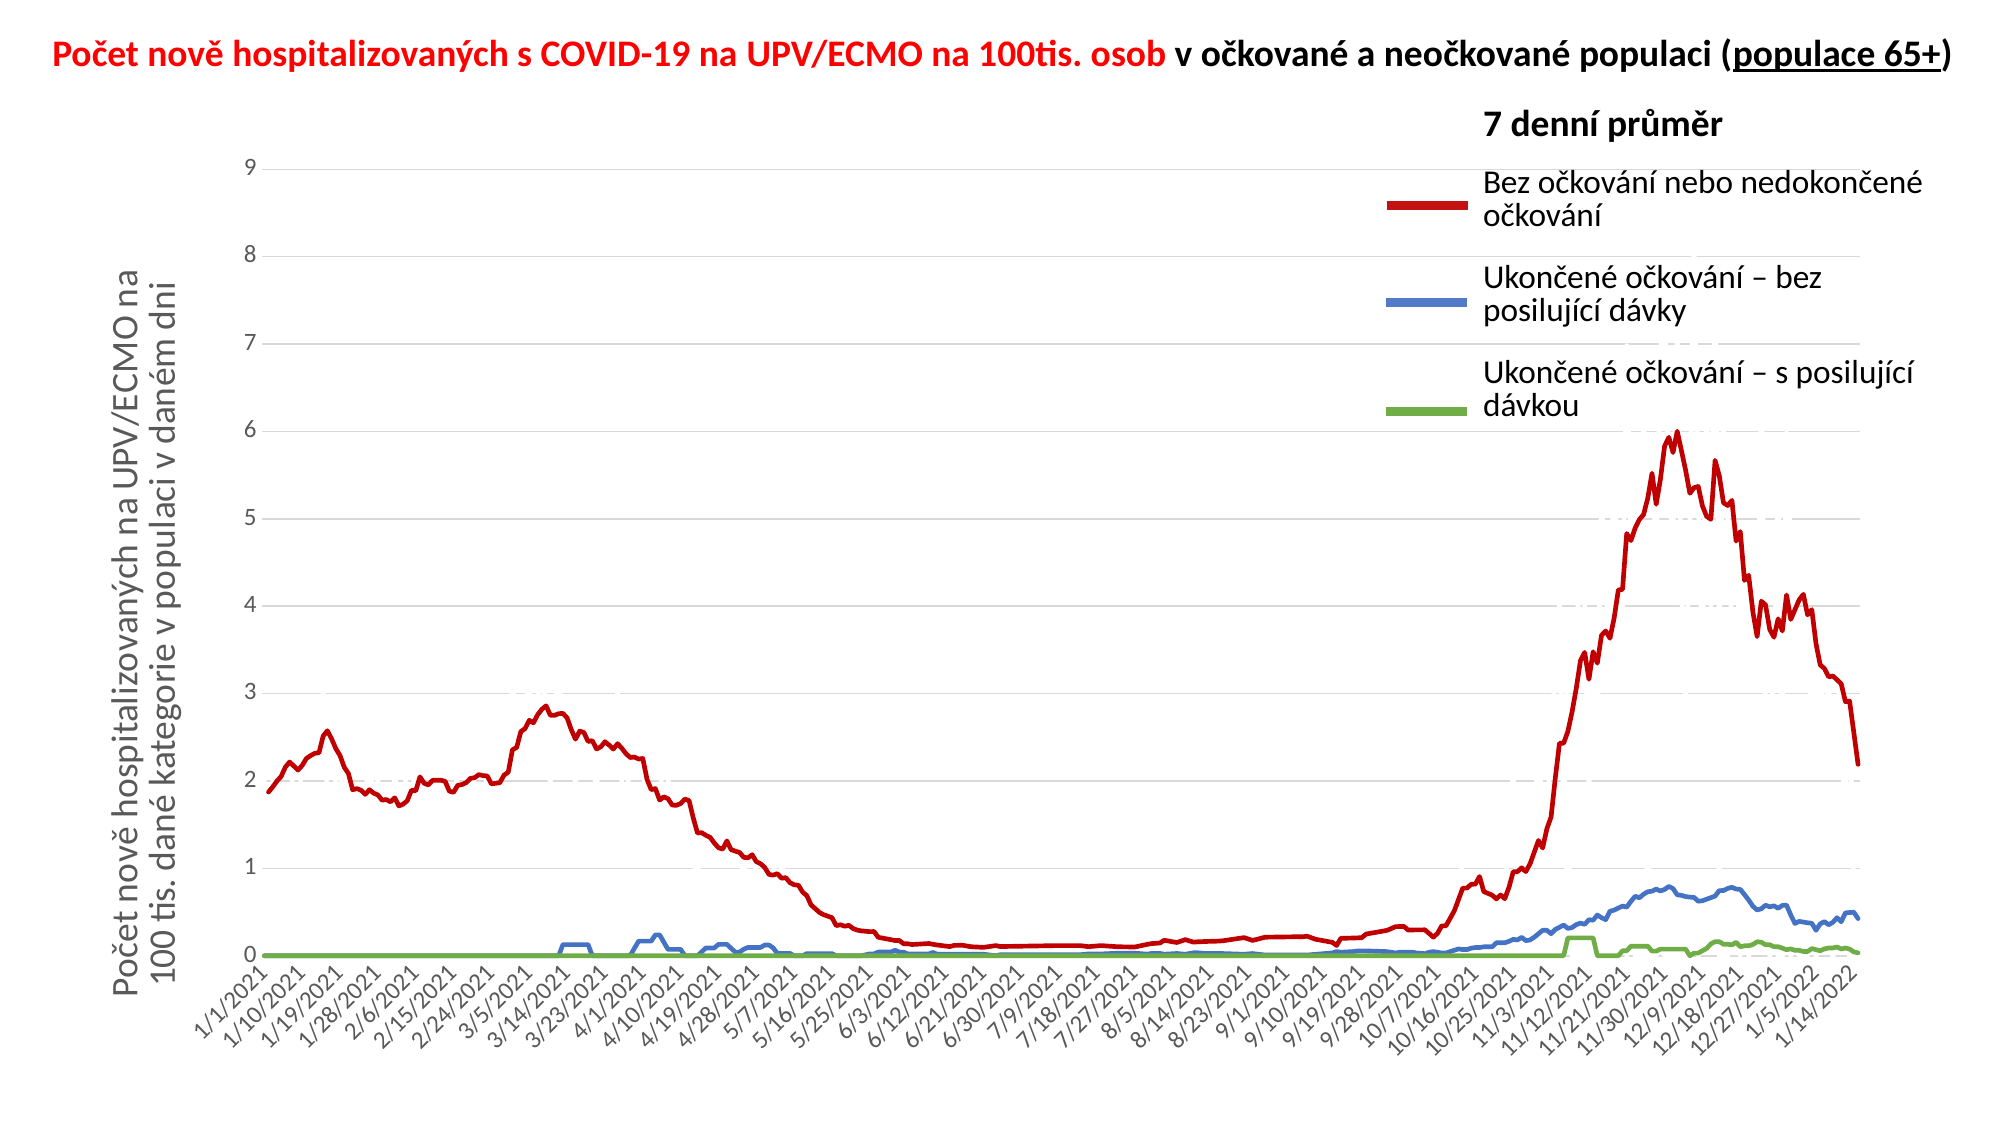

Počet nově hospitalizovaných s COVID-19 na UPV/ECMO na 100tis. osob v očkované a neočkované populaci (populace 65+)
| 7 denní průměr |
| --- |
| Bez očkování nebo nedokončené očkování |
| Ukončené očkování – bez posilující dávky |
| Ukončené očkování – s posilující dávkou |

### Chart

| Category | Bez očkování | Ukončené očkování - bez posilující dávky | Ukončené očkování - s posilující dávkou |
|---|---|---|---|
| 44191 | None | 0.0 | 0.0 |
| 44192 | 1.575297847123 | 0.0 | 0.0 |
| 44193 | 1.80695929523 | 0.0 | 0.0 |
| 44194 | 2.038620743336 | 0.0 | 0.0 |
| 44195 | 1.760627005608 | 0.0 | 0.0 |
| 44196 | 2.223949901821 | 0.0 | 0.0 |
| 44197 | 1.992288453715 | 0.0 | 0.0 |
| 44198 | 1.714294715987 | 0.0 | 0.0 |
| 44199 | 1.992288453715 | 0.0 | 0.0 |
| 44200 | 2.270282191443 | 0.0 | 0.0 |
| 44201 | 2.409279060307 | 0.0 | 0.0 |
| 44202 | 2.501943639549 | 0.0 | 0.0 |
| 44203 | 2.640940508413 | 0.0 | 0.0 |
| 44204 | 1.667962426366 | 0.0 | 0.0 |
| 44205 | 1.389968688638 | 0.0 | 0.0 |
| 44206 | 2.362946770685 | 0.0 | 0.0 |
| 44207 | 2.826269666898 | 0.0 | 0.0 |
| 44208 | 2.640940508413 | 0.0 | 0.0 |
| 44209 | 2.687272798034 | 0.0 | 0.0 |
| 44210 | 2.687272798034 | 0.0 | 0.0 |
| 44211 | 3.011598825383 | 0.0 | 0.0 |
| 44212 | 1.80695929523 | 0.0 | 0.0 |
| 44213 | 1.714294715987 | 0.0 | 0.0 |
| 44214 | 2.038621687876 | 0.0 | 0.0 |
| 44215 | 2.084953998964 | 0.0 | 0.0 |
| 44216 | 1.760629452828 | 0.0 | 0.0 |
| 44217 | 2.177620639025 | 0.0 | 0.0 |
| 44218 | 1.714297098806 | 0.0 | 0.0 |
| 44219 | 1.899627395036 | 0.0 | 0.0 |
| 44220 | 1.575300766615 | 0.0 | 0.0 |
| 44221 | 1.714297893081 | 0.0 | 0.0 |
| 44222 | 2.455617038646 | 0.0 | 0.0 |
| 44223 | 1.482636702578 | 0.0 | 0.0 |
| 44224 | 2.038627355135 | 0.0 | 0.0 |
| 44225 | 1.297308316904 | 0.0 | 0.0 |
| 44226 | 1.945962475356 | 0.0 | 0.0 |
| 44227 | 1.390008618053 | 0.0 | 0.0 |
| 44228 | 2.038952330684 | 0.0 | 0.0 |
| 44229 | 1.807764208215 | 0.0 | 0.0 |
| 44230 | 1.622688711742 | 0.0 | 0.0 |
| 44231 | 2.318375023125 | 0.0 | 0.0 |
| 44232 | 2.133094921332 | 0.0 | 0.0 |
| 44233 | 1.901312601297 | 0.0 | 0.0 |
| 44234 | 2.504258398656 | 0.0 | 0.0 |
| 44235 | 1.530582428357 | 0.0 | 0.0 |
| 44236 | 1.669995059597 | 0.0 | 0.0 |
| 44237 | 1.995065229353 | 0.0 | 0.0 |
| 44238 | 2.320791928471 | 0.0 | 0.0 |
| 44239 | 2.136373051604 | 0.0 | 0.0 |
| 44240 | 1.81150500765 | 0.0 | 0.0 |
| 44241 | 1.718857210815 | 0.0 | 0.0 |
| 44242 | 1.441028689951 | 0.0 | 0.0 |
| 44243 | 2.233448402456 | 0.0 | 0.0 |
| 44244 | 2.049807527731 | 0.0 | 0.0 |
| 44245 | 2.473064593647 | 0.0 | 0.0 |
| 44246 | 2.476372833348 | 0.0 | 0.0 |
| 44247 | 1.870099171359 | 0.0 | 0.0 |
| 44248 | 1.965080519174 | 0.0 | 0.0 |
| 44249 | 1.359897923248 | 0.0 | 0.0 |
| 44250 | 2.210161948441 | 0.0 | 0.0 |
| 44251 | 1.415677304852 | 0.0 | 0.0 |
| 44252 | 2.512754600118 | 0.0 | 0.0 |
| 44253 | 2.523801111139 | 0.0 | 0.0 |
| 44254 | 2.47889483241 | 0.0 | 0.0 |
| 44255 | 2.194154010531 | 0.0 | 0.0 |
| 44256 | 3.157148501741 | 0.0 | 0.0 |
| 44257 | 2.398642943768 | 0.0 | 0.0 |
| 44258 | 2.693361729061 | 0.0 | 0.0 |
| 44259 | 2.748117659934 | 0.0 | 0.0 |
| 44260 | 3.189673962159 | 0.0 | 0.0 |
| 44261 | 2.272604191649 | 0.0 | 0.0 |
| 44262 | 2.854100786522 | 0.0 | 0.0 |
| 44263 | 3.587045723684 | 0.0 | 0.0 |
| 44264 | 2.672414463301 | 0.0 | 0.0 |
| 44265 | 1.947615947663 | 0.0 | 0.0 |
| 44266 | 2.73168066653 | 0.0 | 0.0 |
| 44267 | 3.322781872074 | 0.0 | 0.0 |
| 44268 | 2.297180919126 | 0.890202432033 | 0.0 |
| 44269 | 2.493276708248 | 0.0 | 0.0 |
| 44270 | 2.643136874843 | 0.0 | 0.0 |
| 44271 | 1.911216636405 | 0.0 | 0.0 |
| 44272 | 2.601018912352 | 0.0 | 0.0 |
| 44273 | 2.605221453654 | 0.0 | 0.0 |
| 44274 | 2.610024859255 | 0.0 | 0.0 |
| 44275 | 2.364699761953 | 0.0 | 0.0 |
| 44276 | 1.823483810174 | 0.0 | 0.0 |
| 44277 | 2.814038001361 | 0.0 | 0.0 |
| 44278 | 2.325606711206 | 0.0 | 0.0 |
| 44279 | 2.330861297883 | 0.0 | 0.0 |
| 44280 | 2.287346399716 | 0.0 | 0.0 |
| 44281 | 3.04133220322 | 0.0 | 0.0 |
| 44282 | 1.995385670636 | 0.0 | 0.0 |
| 44283 | 1.397294139898 | 0.0 | 0.0 |
| 44284 | 2.502760544881 | 0.0 | 0.0 |
| 44285 | 2.361671379959 | 0.59453385573 | 0.0 |
| 44286 | 2.168582584163 | 0.569956455326 | 0.0 |
| 44287 | 2.330222992208 | 0.0 | 0.0 |
| 44288 | 1.374245119521 | 0.0 | 0.0 |
| 44289 | 1.171567980741 | 0.0 | 0.0 |
| 44290 | 1.478122010307 | 0.509273877305 | 0.0 |
| 44291 | 1.586286299091 | 0.0 | 0.0 |
| 44292 | 2.620946398048 | 0.0 | 0.0 |
| 44293 | 2.014530446528 | 0.0 | 0.0 |
| 44294 | 1.819036056412 | 0.0 | 0.0 |
| 44295 | 1.35903228538 | 0.0 | 0.0 |
| 44296 | 1.309043079036 | 0.0 | 0.0 |
| 44297 | 1.835350208417 | 0.0 | 0.0 |
| 44298 | 1.478540828056 | 0.0 | 0.0 |
| 44299 | 1.223387986861 | 0.0 | 0.0 |
| 44300 | 0.805590583827 | 0.0 | 0.0 |
| 44301 | 1.847383317367 | 0.31461282173 | 0.0 |
| 44302 | 1.146661250057 | 0.305917047533 | 0.0 |
| 44303 | 1.151313264663 | 0.0 | 0.0 |
| 44304 | 1.375167770467 | 0.0 | 0.0 |
| 44305 | 1.103102586334 | 0.289670355135 | 0.0 |
| 44306 | 1.114447022531 | 0.0 | 0.0 |
| 44307 | 1.460729139804 | 0.0 | 0.0 |
| 44308 | 1.137990445432 | 0.0 | 0.0 |
| 44309 | 1.035953336057 | 0.0 | 0.0 |
| 44310 | 1.042804216405 | 0.0 | 0.0 |
| 44311 | 0.989170906039 | 0.227436584994 | 0.0 |
| 44312 | 1.058482324521 | 0.43691876151 | 0.0 |
| 44313 | 1.366593444985 | 0.0 | 0.0 |
| 44314 | 0.901722470262 | 0.0 | 0.0 |
| 44315 | 0.972570473368 | 0.0 | 0.0 |
| 44316 | 0.736282143317 | 0.189215474798 | 0.0 |
| 44317 | 0.492562309132 | 0.0 | 0.0 |
| 44318 | 0.925582546228 | 0.0 | 0.0 |
| 44319 | 1.180196794709 | 0.0 | 0.0 |
| 44320 | 1.000681088565 | 0.0 | 0.0 |
| 44321 | 0.943728015069 | 0.0 | 0.0 |
| 44322 | 0.57011242617 | 0.0 | 0.0 |
| 44323 | 0.572598490121 | 0.0 | 0.0 |
| 44324 | 0.446399248008 | 0.0 | 0.0 |
| 44325 | 0.383194372151 | 0.0 | 0.0 |
| 44326 | 0.896872477546 | 0.167413890665 | 0.0 |
| 44327 | 0.257505645811 | 0.0 | 0.0 |
| 44328 | 0.647366093941 | 0.0 | 0.0 |
| 44329 | 0.260561366435 | 0.0 | 0.0 |
| 44330 | 0.392193006022 | 0.0 | 0.0 |
| 44331 | 0.327293031342 | 0.0 | 0.0 |
| 44332 | 0.262062061537 | 0.0 | 0.0 |
| 44333 | 0.262602455989 | 0.0 | 0.0 |
| 44334 | 0.329455857527 | 0.0 | 0.0 |
| 44335 | 0.529285358908 | 0.0 | 0.0 |
| 44336 | 0.332323071196 | 0.0 | 0.0 |
| 44337 | 0.133432251108 | 0.0 | 0.0 |
| 44338 | 0.200287880446 | 0.0 | 0.0 |
| 44339 | 0.200366135718 | 0.0 | 0.0 |
| 44340 | None | None | 0.0 |
| 44341 | 0.201781732699 | 0.148911013756 | 0.0 |
| 44342 | 0.337677897158 | 0.0 | 0.0 |
| 44343 | 0.067807919151 | 0.146296361316 | 0.0 |
| 44344 | 0.272019280726 | 0.0 | 0.0 |
| 44345 | 0.068059620227 | 0.0 | 0.0 |
| 44346 | 0.13620016521 | 0.0 | 0.0 |
| 44347 | 0.136576944719 | 0.144111323114 | 0.0 |
| 44348 | 0.206066317636 | 0.0 | 0.0 |
| 44349 | 0.069140848897 | 0.0 | 0.0 |
| 44350 | 0.070035269761 | 0.0 | 0.0 |
| 44351 | 0.212598893918 | 0.0 | 0.0 |
| 44352 | None | None | 0.0 |
| 44353 | None | None | 0.0 |
| 44354 | None | None | 0.0 |
| 44355 | 0.147681801836 | 0.0 | 0.0 |
| 44356 | 0.075176834709 | 0.120758945822 | 0.0 |
| 44357 | 0.076873523067 | 0.0 | 0.0 |
| 44358 | None | None | 0.0 |
| 44359 | None | None | 0.0 |
| 44360 | 0.079525265972 | 0.0 | 0.0 |
| 44361 | 0.162847353404 | 0.0 | 0.0 |
| 44362 | None | None | 0.0 |
| 44363 | 0.086166413193 | 0.0 | 0.0 |
| 44364 | None | None | 0.0 |
| 44365 | 0.092119541686 | 0.0 | 0.0 |
| 44366 | None | None | 0.0 |
| 44367 | None | None | 0.0 |
| 44368 | 0.09723701035 | 0.0 | 0.0 |
| 44369 | None | None | 0.0 |
| 44370 | None | None | 0.0 |
| 44371 | 0.217537432753 | 0.0 | 0.0 |
| 44372 | 0.0 | 0.078847812682 | 0.0 |
| 44373 | None | None | 0.0 |
| 44374 | None | None | 0.0 |
| 44375 | None | None | 0.0 |
| 44376 | None | None | 0.0 |
| 44377 | None | None | 0.0 |
| 44378 | None | None | 0.0 |
| 44379 | None | None | 0.0 |
| 44380 | None | None | 0.0 |
| 44381 | None | None | 0.0 |
| 44382 | None | None | 0.0 |
| 44383 | None | None | 0.0 |
| 44384 | None | None | 0.0 |
| 44385 | 0.150507435819 | 0.0 | 0.0 |
| 44386 | None | None | 0.0 |
| 44387 | None | None | 0.0 |
| 44388 | None | None | 0.0 |
| 44389 | None | None | 0.0 |
| 44390 | None | None | 0.0 |
| 44391 | 0.168230650951 | 0.0 | 0.0 |
| 44392 | None | None | 0.0 |
| 44393 | 0.0 | 0.062781851273 | 0.0 |
| 44394 | None | None | 0.0 |
| 44395 | None | None | 0.0 |
| 44396 | 0.179020898899 | 0.0 | 0.0 |
| 44397 | None | None | 0.0 |
| 44398 | None | None | 0.0 |
| 44399 | None | None | 0.0 |
| 44400 | 0.0 | 0.06115284113 | 0.0 |
| 44401 | None | None | 0.0 |
| 44402 | None | None | 0.0 |
| 44403 | None | None | 0.0 |
| 44404 | 0.199826550554 | 0.0 | 0.0 |
| 44405 | None | None | 0.0 |
| 44406 | None | None | 0.0 |
| 44407 | 0.211421854254 | 0.0 | 0.0 |
| 44408 | 0.212122369152 | 0.05928051242 | 0.0 |
| 44409 | None | None | 0.0 |
| 44410 | 0.215520492766 | 0.0 | 0.0 |
| 44411 | 0.219167994459 | 0.0 | 0.0 |
| 44412 | None | None | 0.0 |
| 44413 | None | None | 0.0 |
| 44414 | 0.0 | 0.058140920801 | 0.0 |
| 44415 | None | None | 0.0 |
| 44416 | 0.229104522065 | 0.0 | 0.0 |
| 44417 | None | None | 0.0 |
| 44418 | 0.0 | 0.115533609304 | 0.0 |
| 44419 | 0.2368125037 | 0.0 | 0.0 |
| 44420 | None | None | 0.0 |
| 44421 | 0.241265000651 | 0.0 | 0.0 |
| 44422 | None | None | None |
| 44423 | None | None | None |
| 44424 | 0.243855452242 | 0.0 | 0.0 |
| 44425 | 0.246047250914 | 0.0 | 0.0 |
| 44426 | None | None | None |
| 44427 | None | None | None |
| 44428 | None | None | None |
| 44429 | None | None | None |
| 44430 | 0.253132514871 | 0.0 | 0.0 |
| 44431 | None | None | None |
| 44432 | 0.0 | 0.056502570019 | 0.0 |
| 44433 | None | None | None |
| 44434 | None | None | None |
| 44435 | 0.263933024355 | 0.0 | 0.0 |
| 44436 | None | None | None |
| 44437 | None | None | None |
| 44438 | None | None | None |
| 44439 | None | None | None |
| 44440 | None | None | None |
| 44441 | None | None | None |
| 44442 | None | None | None |
| 44443 | None | None | None |
| 44444 | 0.275645354686 | 0.0 | 0.0 |
| 44445 | 0.277629708599 | 0.0 | 0.0 |
| 44446 | None | None | None |
| 44447 | 0.0 | 0.055456688603 | 0.0 |
| 44448 | None | None | None |
| 44449 | None | None | None |
| 44450 | None | None | None |
| 44451 | 0.0 | 0.110654415747 | 0.0 |
| 44452 | 0.0 | 0.110565959505 | 0.0 |
| 44453 | 0.574681267402 | 0.0 | 0.0 |
| 44454 | None | None | None |
| 44455 | None | None | None |
| 44456 | 0.29001394967 | 0.055141869 | 0.0 |
| 44457 | 0.29016289745 | 0.055136487618 | 0.0 |
| 44458 | 0.290275761973 | 0.0 | 0.0 |
| 44459 | 0.29099967117 | 0.055106346983 | 0.0 |
| 44460 | None | None | None |
| 44461 | None | None | None |
| 44462 | None | None | None |
| 44463 | None | None | None |
| 44464 | 0.294017335262 | 0.054999450005 | 0.0 |
| 44465 | None | None | None |
| 44466 | 0.294818274015 | 0.0 | 0.0 |
| 44467 | 0.591032267406 | 0.054947289065 | 0.0 |
| 44468 | 0.296147125892 | 0.054925559389 | 0.0 |
| 44469 | 0.0 | 0.054902791861 | 0.0 |
| 44470 | 0.297507482313 | 0.0 | 0.0 |
| 44471 | 0.297633220629 | 0.0 | 0.0 |
| 44472 | None | None | None |
| 44473 | 0.298257282697 | 0.0 | 0.0 |
| 44474 | 0.0 | 0.109681534181 | 0.0 |
| 44475 | 0.2993169587 | 0.109655375087 | 0.0 |
| 44476 | 0.599763093578 | 0.0 | 0.0 |
| 44477 | 0.60096515003 | 0.0 | 0.0 |
| 44478 | 0.300582830107 | 0.0 | 0.0 |
| 44479 | None | None | None |
| 44480 | 1.505511678254 | 0.2191667936 | 0.0 |
| 44481 | 1.204539910924 | 0.109582075879 | 0.0 |
| 44482 | 0.905348800714 | 0.054774951633 | 0.0 |
| 44483 | 0.302485828538 | 0.109522847287 | 0.0 |
| 44484 | 0.909132233283 | 0.109502579059 | 0.0 |
| 44485 | 0.606259018102 | 0.054749311116 | 0.0 |
| 44486 | 0.909523621844 | 0.0 | 0.0 |
| 44487 | 0.303673538798 | 0.273737713282 | 0.0 |
| 44488 | None | None | None |
| 44489 | 0.914023868209 | 0.109528425364 | 0.0 |
| 44490 | 0.610442845762 | 0.383383501802 | 0.0 |
| 44491 | 0.611486155953 | 0.109562866076 | 0.0 |
| 44492 | 0.611605832273 | 0.109571209507 | 0.0 |
| 44493 | 1.529178250191 | 0.164364378294 | 0.0 |
| 44494 | 2.14399696165 | 0.164423203402 | 0.0 |
| 44495 | 0.306742820684 | 0.219369925699 | 0.0 |
| 44496 | 1.22875784869 | 0.3293959537 | 0.0 |
| 44497 | 0.307749122914 | 0.109906958264 | 0.0 |
| 44498 | 1.232965806775 | 0.165017953953 | 0.0 |
| 44499 | 1.541568391681 | 0.330140144491 | 0.0 |
| 44500 | 2.466821254131 | 0.440259048424 | 0.0 |
| 44501 | 1.543829314231 | 0.44133255953 | 0.0 |
| 44502 | 1.853860200402 | 0.22157055859 | 0.0 |
| 44503 | 2.165848285421 | 0.055718190763 | 0.0 |
| 44504 | 3.410239398805 | 0.448762033834 | 0.0 |
| 44505 | 4.036878437169 | 0.338839857506 | 0.0 |
| 44506 | 1.553084425669 | 0.508944127548 | 0.0 |
| 44507 | 3.417794279855 | 0.169812057674 | 1.432315911597 |
| 44508 | 3.112433549543 | 0.513564669489 | 0.0 |
| 44509 | 3.741558109515 | 0.460815955291 | 0.0 |
| 44510 | 4.37502734392 | 0.174580192829 | 0.0 |
| 44511 | 4.064189178627 | 0.349764899693 | 0.0 |
| 44512 | 1.879287123751 | 0.70485575127 | 0.0 |
| 44513 | 3.759999248 | 0.47066907963 | 0.0 |
| 44514 | 2.50756972611 | 0.589248802057 | 0.0 |
| 44515 | 5.340403608856 | 0.297492613258 | 0.0 |
| 44516 | 4.092400098217 | 0.300853943834 | 0.0 |
| 44517 | 3.78664764928 | 0.854035041057 | 0.0 |
| 44518 | 5.693716035402 | 0.432864293951 | 0.0 |
| 44519 | 4.123384346998 | 0.876152140064 | 0.0 |
| 44520 | 3.807674367688 | 0.62769871215 | 0.399924814134 |
| 44521 | 6.982796927569 | 0.503221244994 | 0.0 |
| 44522 | 4.771250353867 | 0.763875317724 | 0.366299024545 |
| 44523 | 5.099390304146 | 0.709657732075 | 0.0 |
| 44524 | 4.471571981129 | 0.719516223455 | 0.0 |
| 44525 | 6.08422488576 | 0.728943151711 | 0.0 |
| 44526 | 5.459304099295 | 1.072185563155 | 0.0 |
| 44527 | 5.783058209693 | 0.671852923332 | 0.0 |
| 44528 | 4.499538797273 | 0.673059837711 | 0.0 |
| 44529 | 6.768996705754 | 0.612378621454 | 0.528535639158 |
| 44530 | 7.75980807408 | 0.826537359488 | 0.0 |
| 44531 | 5.176670042286 | 0.966281603447 | 0.0 |
| 44532 | 4.868296355917 | 0.559009770093 | 0.0 |
| 44533 | 7.164653507586 | 0.565030010156 | 0.0 |
| 44534 | 4.236142112792 | 0.637235812652 | 0.0 |
| 44535 | 2.934042719661 | 0.567182803017 | 0.0 |
| 44536 | 4.907541910407 | 0.573395728345 | 0.0 |
| 44537 | 8.20896747607 | 0.799611534178 | 0.20915863846 |
| 44538 | 5.277584449597 | 0.66365318959 | 0.0 |
| 44539 | 3.312826934608 | 0.599798617614 | 0.191321283918 |
| 44540 | 6.321785538416 | 0.684999276945 | 0.183856988679 |
| 44541 | 3.995791100041 | 0.763740065651 | 0.364526471001 |
| 44542 | 7.661533439262 | 0.689693224453 | 0.180769717456 |
| 44543 | 3.679298926313 | 1.016152128916 | 0.0 |
| 44544 | 6.042945197201 | 0.802867199342 | 0.0 |
| 44545 | 5.056208180944 | 0.831845023944 | 0.0 |
| 44546 | 3.723613123366 | 0.694005269235 | 0.140809372271 |
| 44547 | 3.058904300479 | 0.541679531555 | 0.396598244656 |
| 44548 | 4.761742797864 | 0.732846356929 | 0.0 |
| 44549 | 3.742820589596 | 0.277721204939 | 0.255035029061 |
| 44550 | 4.098290671265 | 0.578240798743 | 0.0 |
| 44551 | 3.086366831844 | 0.303847622442 | 0.113716482066 |
| 44552 | 3.09274099325 | 0.535070672134 | 0.214393983247 |
| 44553 | 6.559958016268 | 0.791133875674 | 0.101638411188 |
| 44554 | 2.774444590873 | 0.828487666777 | 0.195109959095 |
| 44555 | 2.777025666659 | 0.601112539087 | 0.0 |
| 44556 | 3.126270047206 | 0.363889101157 | 0.095601197691 |
| 44557 | 5.579656572137 | 0.378622470486 | 0.0 |
| 44558 | 2.102047394161 | 0.530091997466 | 0.0 |
| 44559 | 5.984398321552 | 0.556786672754 | 0.086517015301 |
| 44560 | 4.601786201013 | 0.0 | 0.167786220221 |
| 44561 | 3.558123730194 | 0.152257985931 | 0.081933969414 |
| 44562 | 3.562534957374 | 0.768789602274 | 0.0 |
| 44563 | 3.564084012588 | 0.309051181966 | 0.0 |
| 44564 | 3.940660812994 | 0.318688025138 | 0.0 |
| 44565 | 2.51995262489 | 0.493869434091 | 0.235646941184 |
| 44566 | 3.256963569053 | 0.0 | 0.0 |
| 44567 | 2.900631612533 | 0.508316911873 | 0.077379197531 |
| 44568 | 3.263281555932 | 0.338890573928 | 0.232132563169 |
| 44569 | 2.900694716384 | 0.5083375836 | 0.07737740131 |
| 44570 | 3.62593413128 | 0.508390131808 | 0.0 |
| 44571 | 3.638758601115 | 0.686321778534 | 0.076882506615 |
| 44572 | 2.191148490481 | 0.174379774736 | 0.076275788844 |
| 44573 | 1.832193098495 | 0.708103715951 | 0.075726883422 |
| 44574 | 2.938443286208 | 0.536739842198 | 0.0 |
| 44575 | 0.734934756167 | 0.35862667501 | 0.0 |
| 44576 | 0.367470078748 | 0.0 | 0.0 |